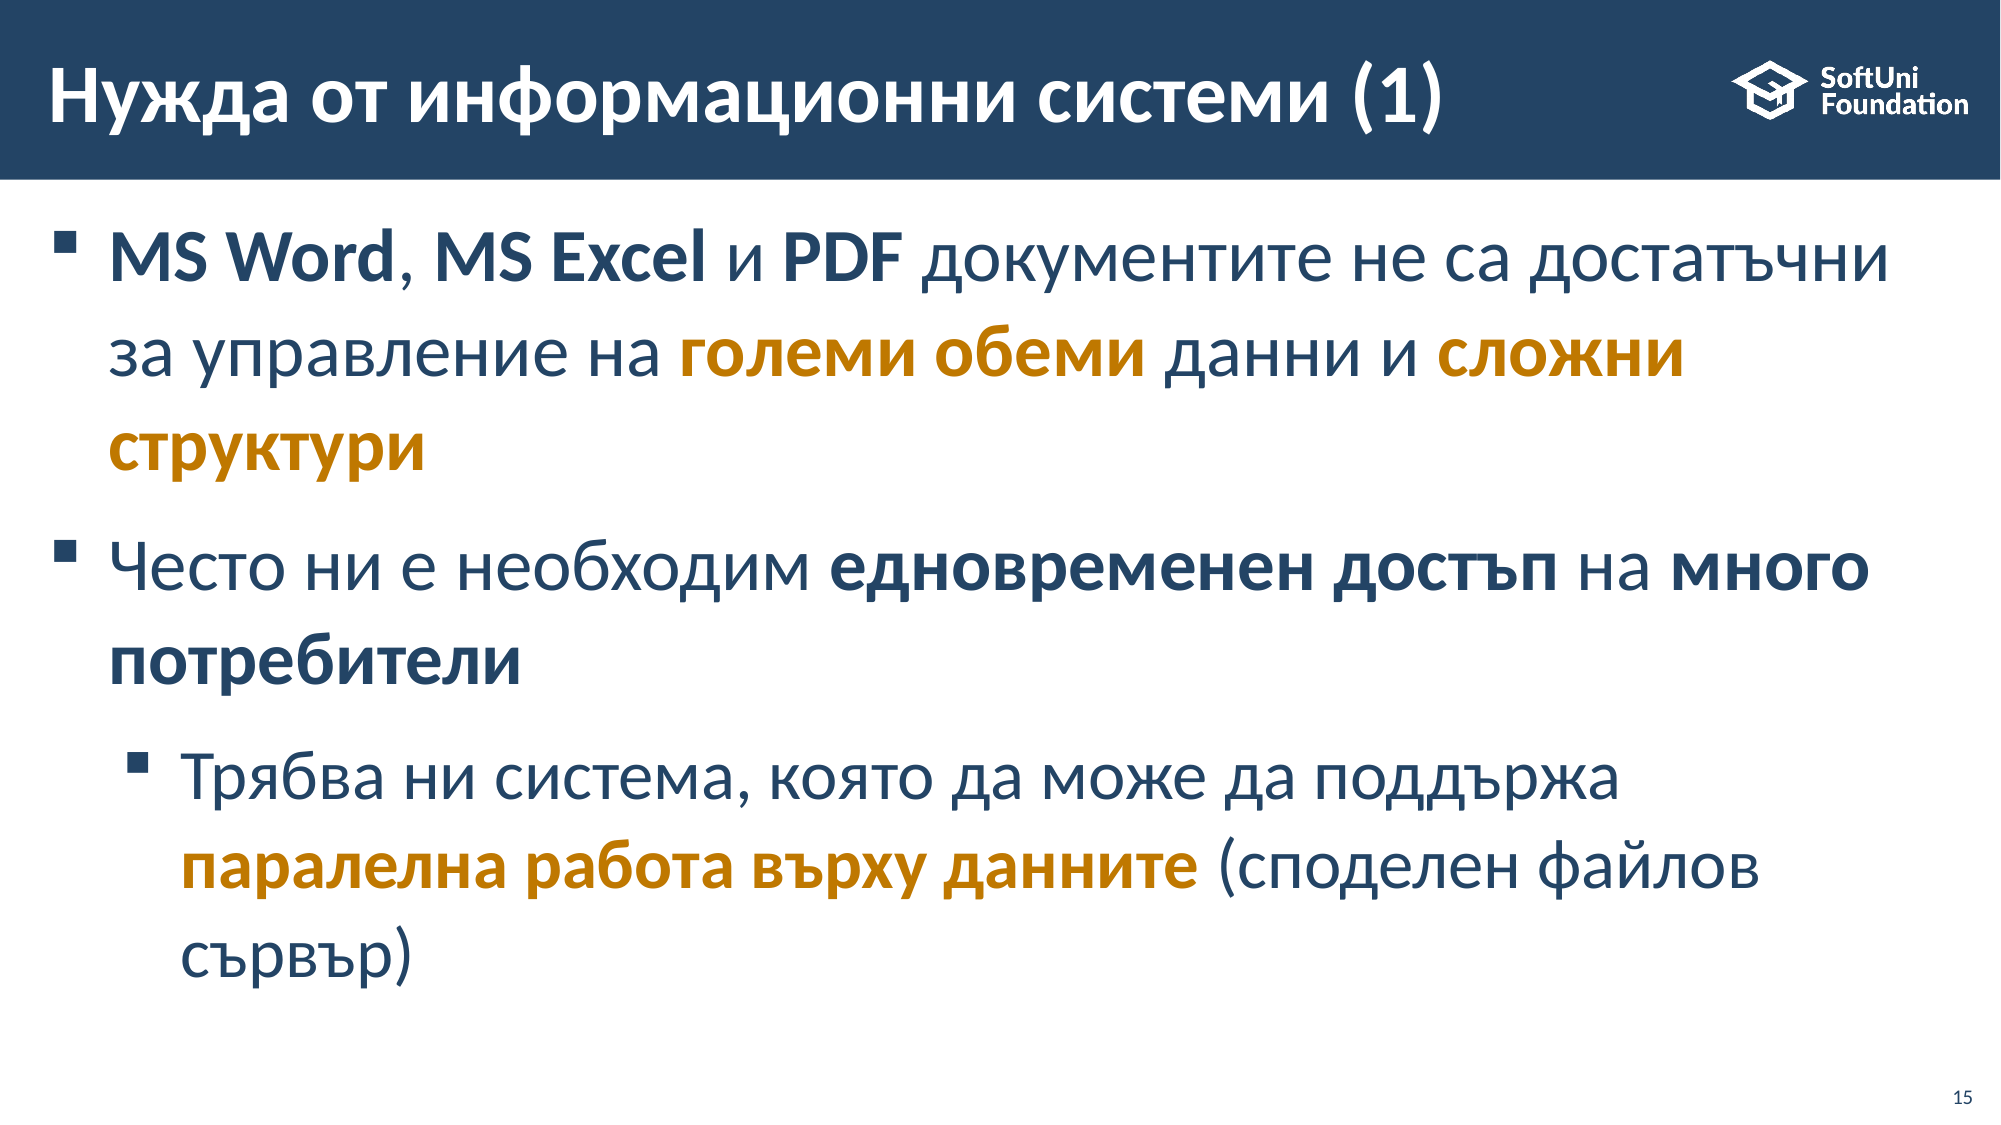

# Нужда от информационни системи (1)
MS Word, MS Excel и PDF документите не са достатъчни за управление на големи обеми данни и сложни структури
Често ни е необходим едновременен достъп на много потребители
Трябва ни система, която да може да поддържа паралелна работа върху данните (споделен файлов сървър)
15